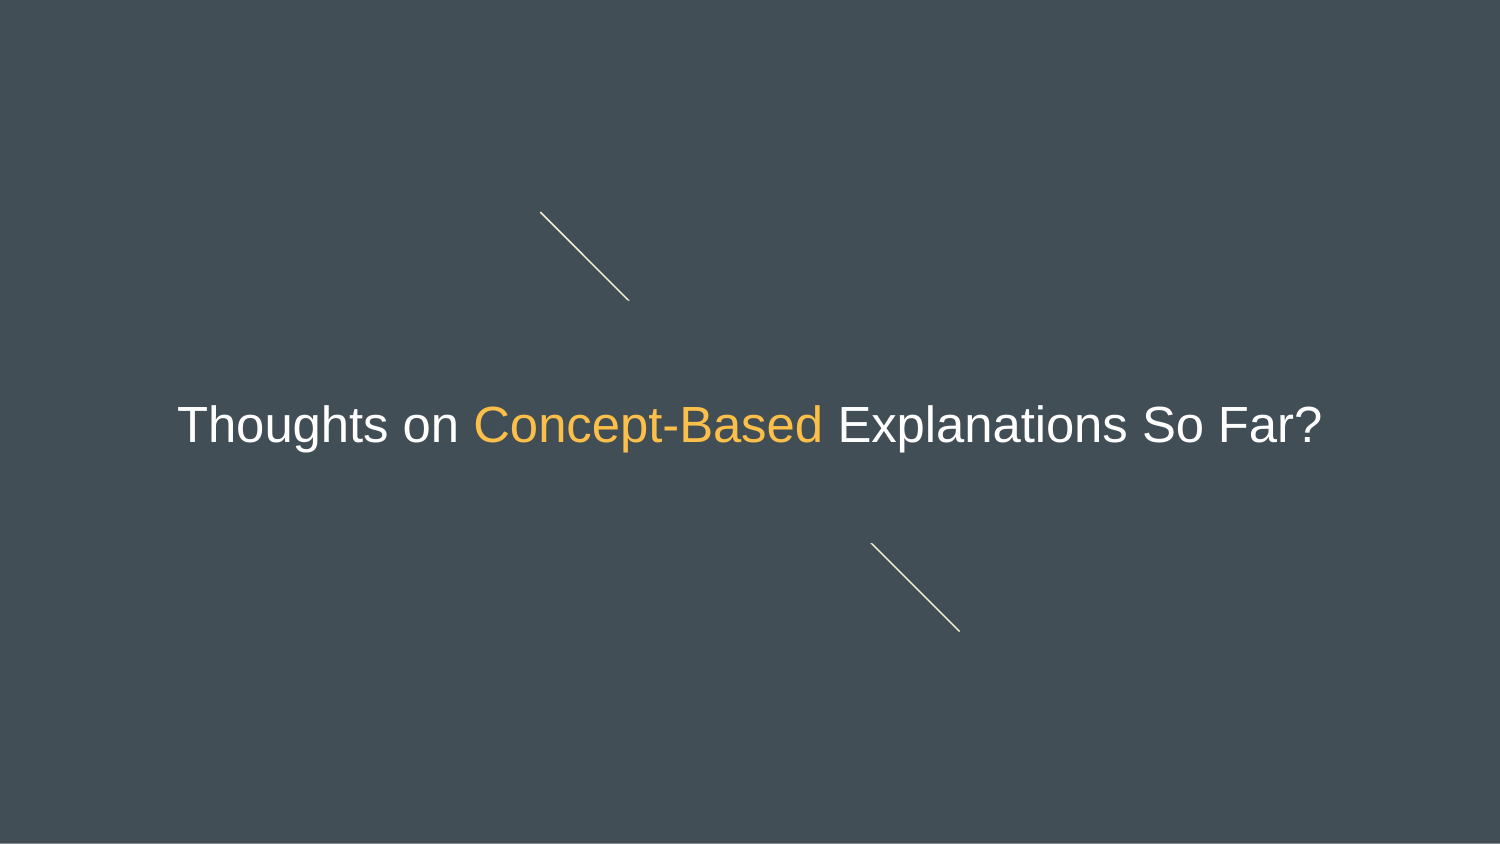

# Thoughts on Concept-Based Explanations So Far?